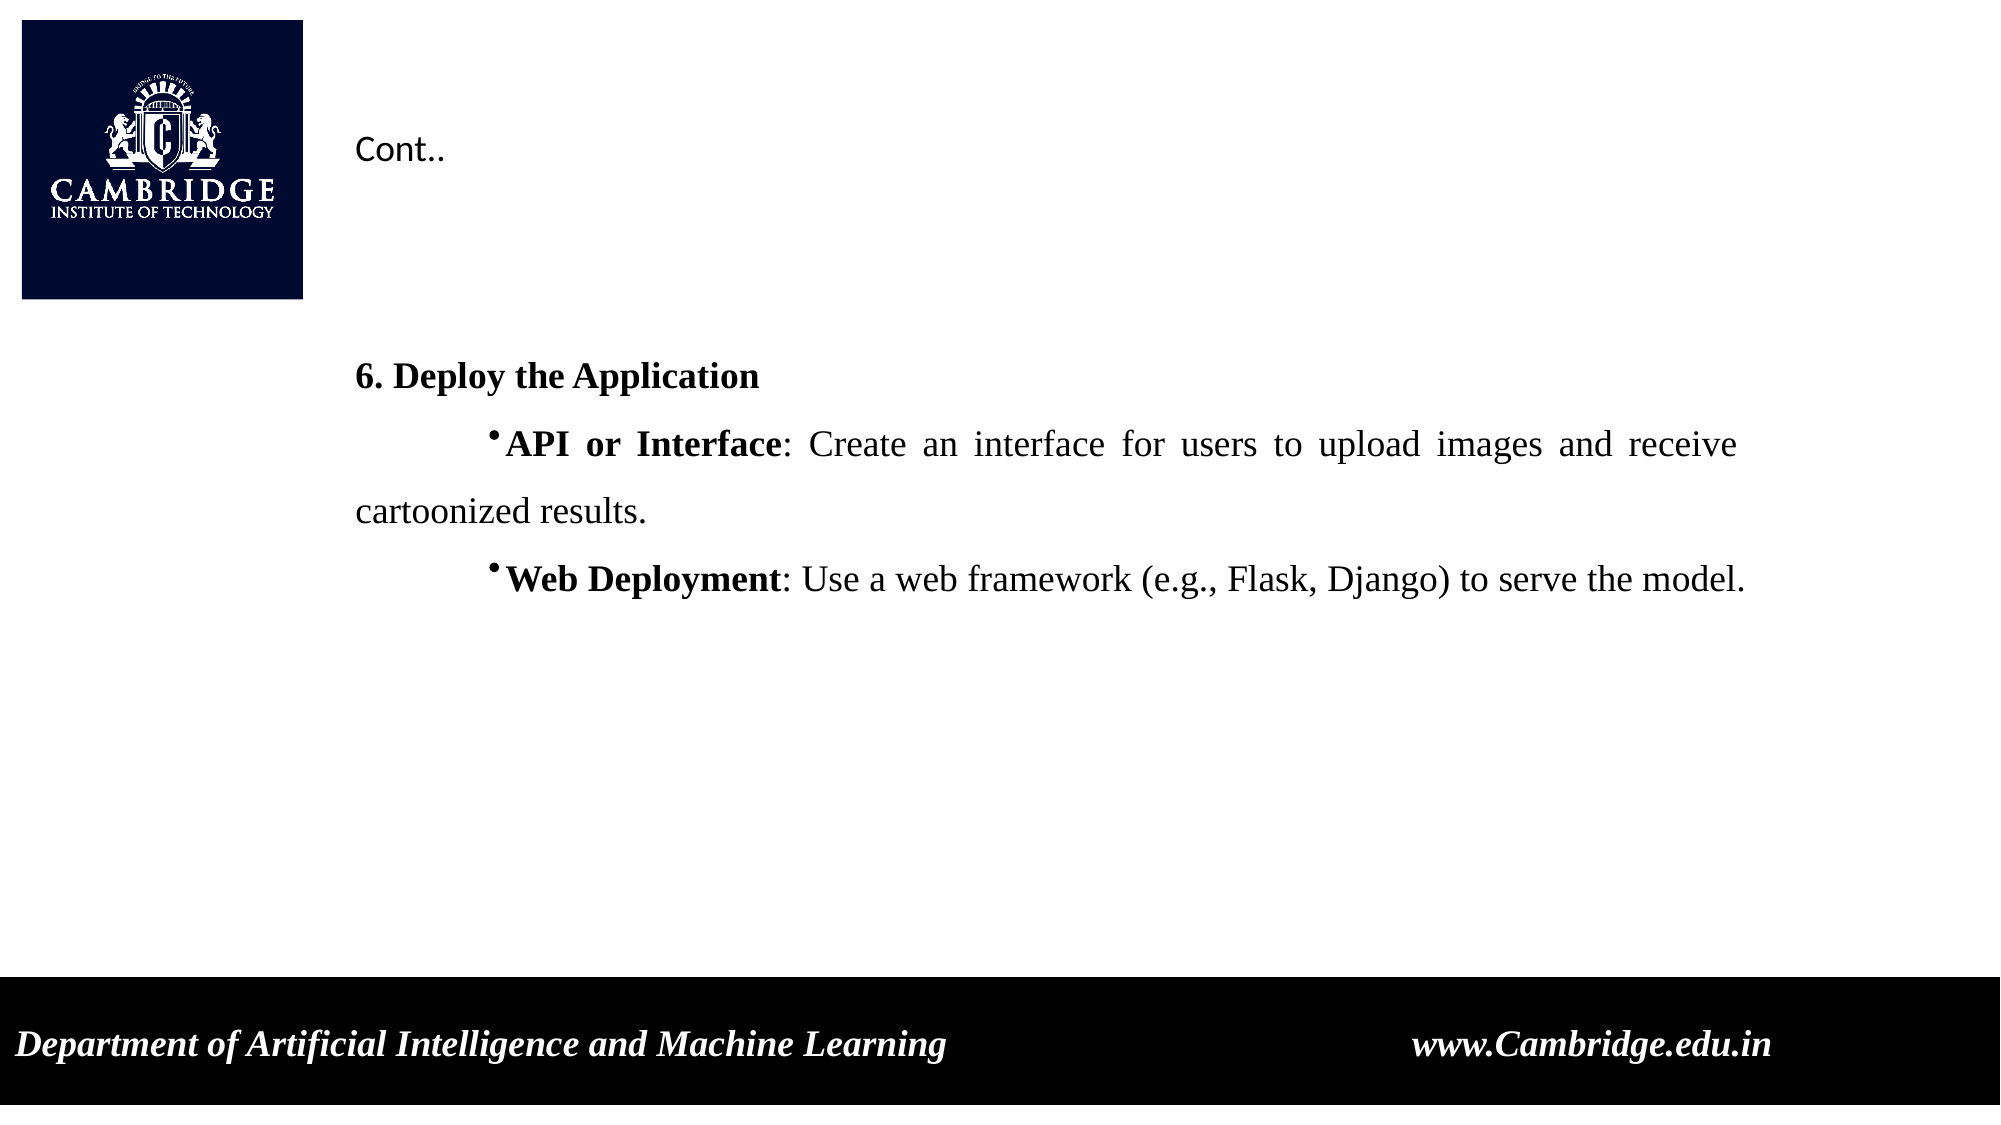

Cont..
6. Deploy the Application
	API or Interface: Create an interface for users to upload images and receive 	cartoonized results.
	Web Deployment: Use a web framework (e.g., Flask, Django) to serve the model.

Department of Artificial Intelligence and Machine Learning                                                 www.Cambridge.edu.in